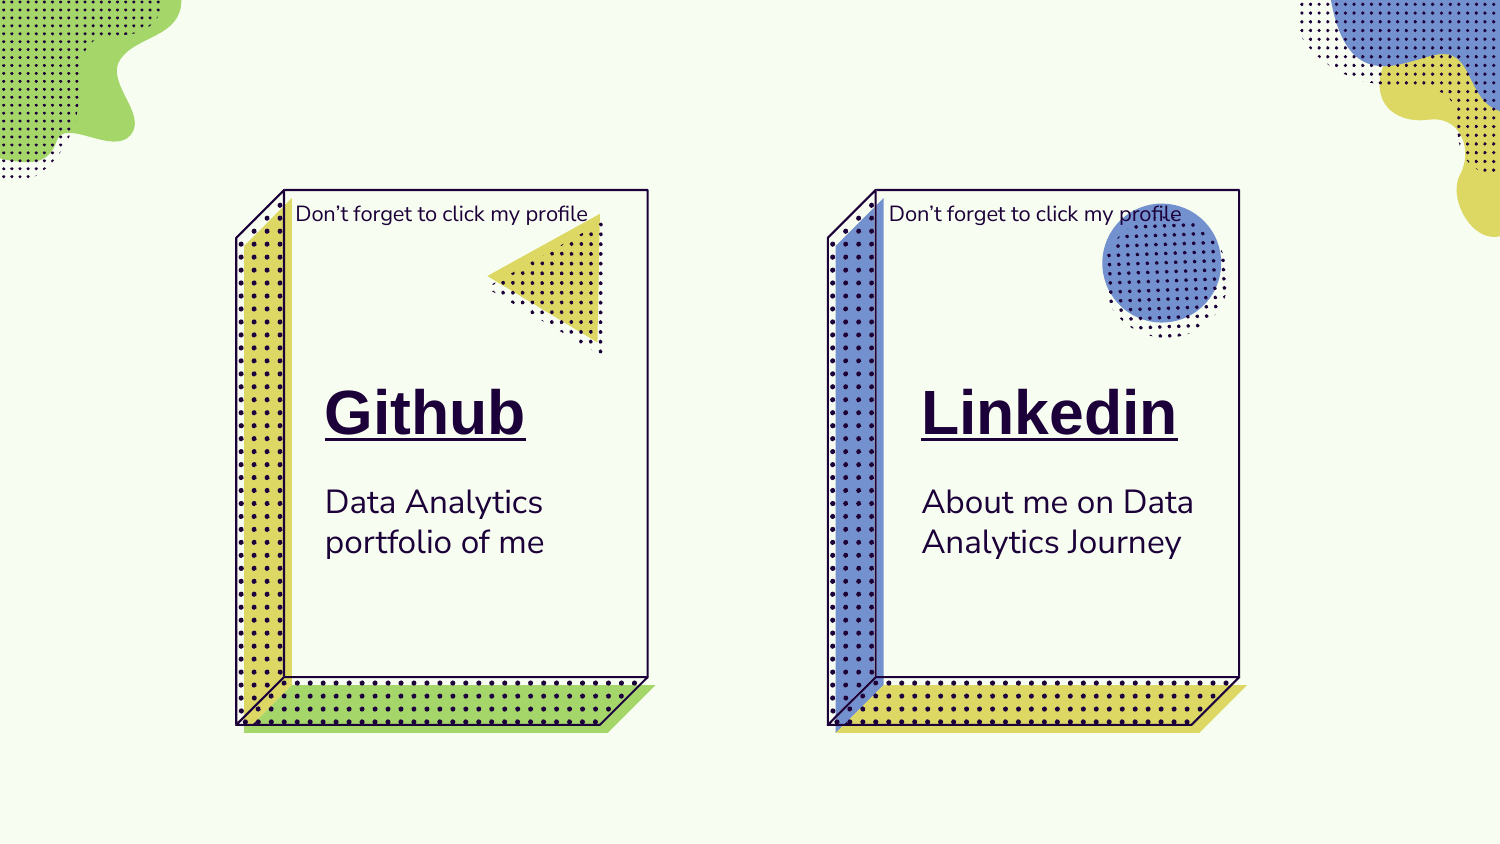

Don’t forget to click my profile
Don’t forget to click my profile
Github
Linkedin
About me on Data Analytics Journey
Data Analytics portfolio of me